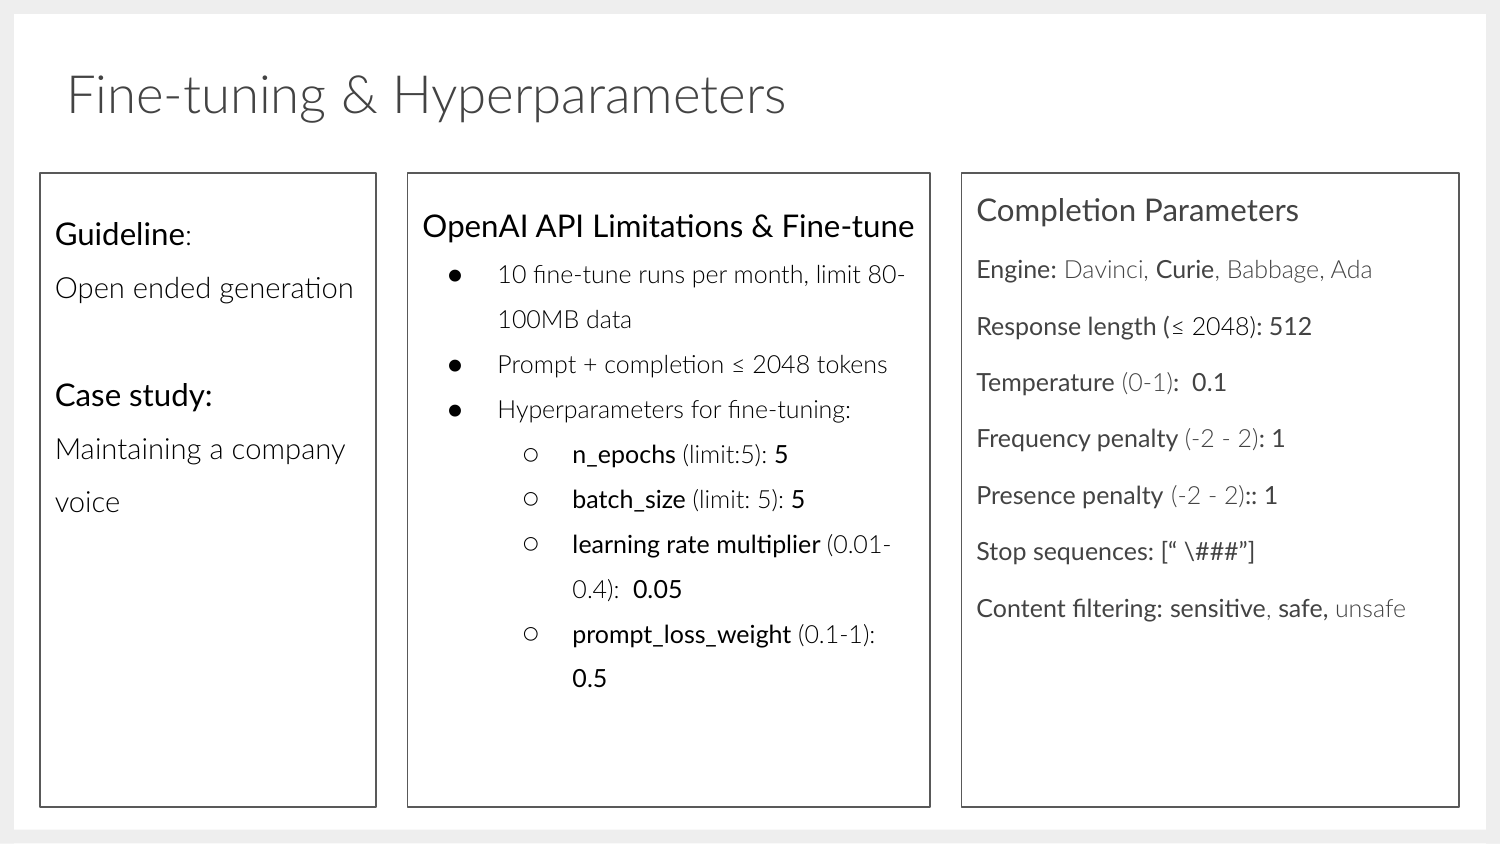

# Fine-tuning & Hyperparameters

OpenAI API Limitations & Fine-tune
10 fine-tune runs per month, limit 80-100MB data
Prompt + completion ≤ 2048 tokens
Hyperparameters for fine-tuning:
n_epochs (limit:5): 5
batch_size (limit: 5): 5
learning rate multiplier (0.01-0.4):  0.05
prompt_loss_weight (0.1-1): 0.5

Completion Parameters
Engine: Davinci, Curie, Babbage, Ada
Response length (≤ 2048): 512
Temperature (0-1):  0.1
Frequency penalty (-2 - 2): 1
Presence penalty (-2 - 2):: 1
Stop sequences: [“ \###”]
Content filtering: sensitive, safe, unsafe
Guideline:
Open ended generation

Case study:
Maintaining a company voice